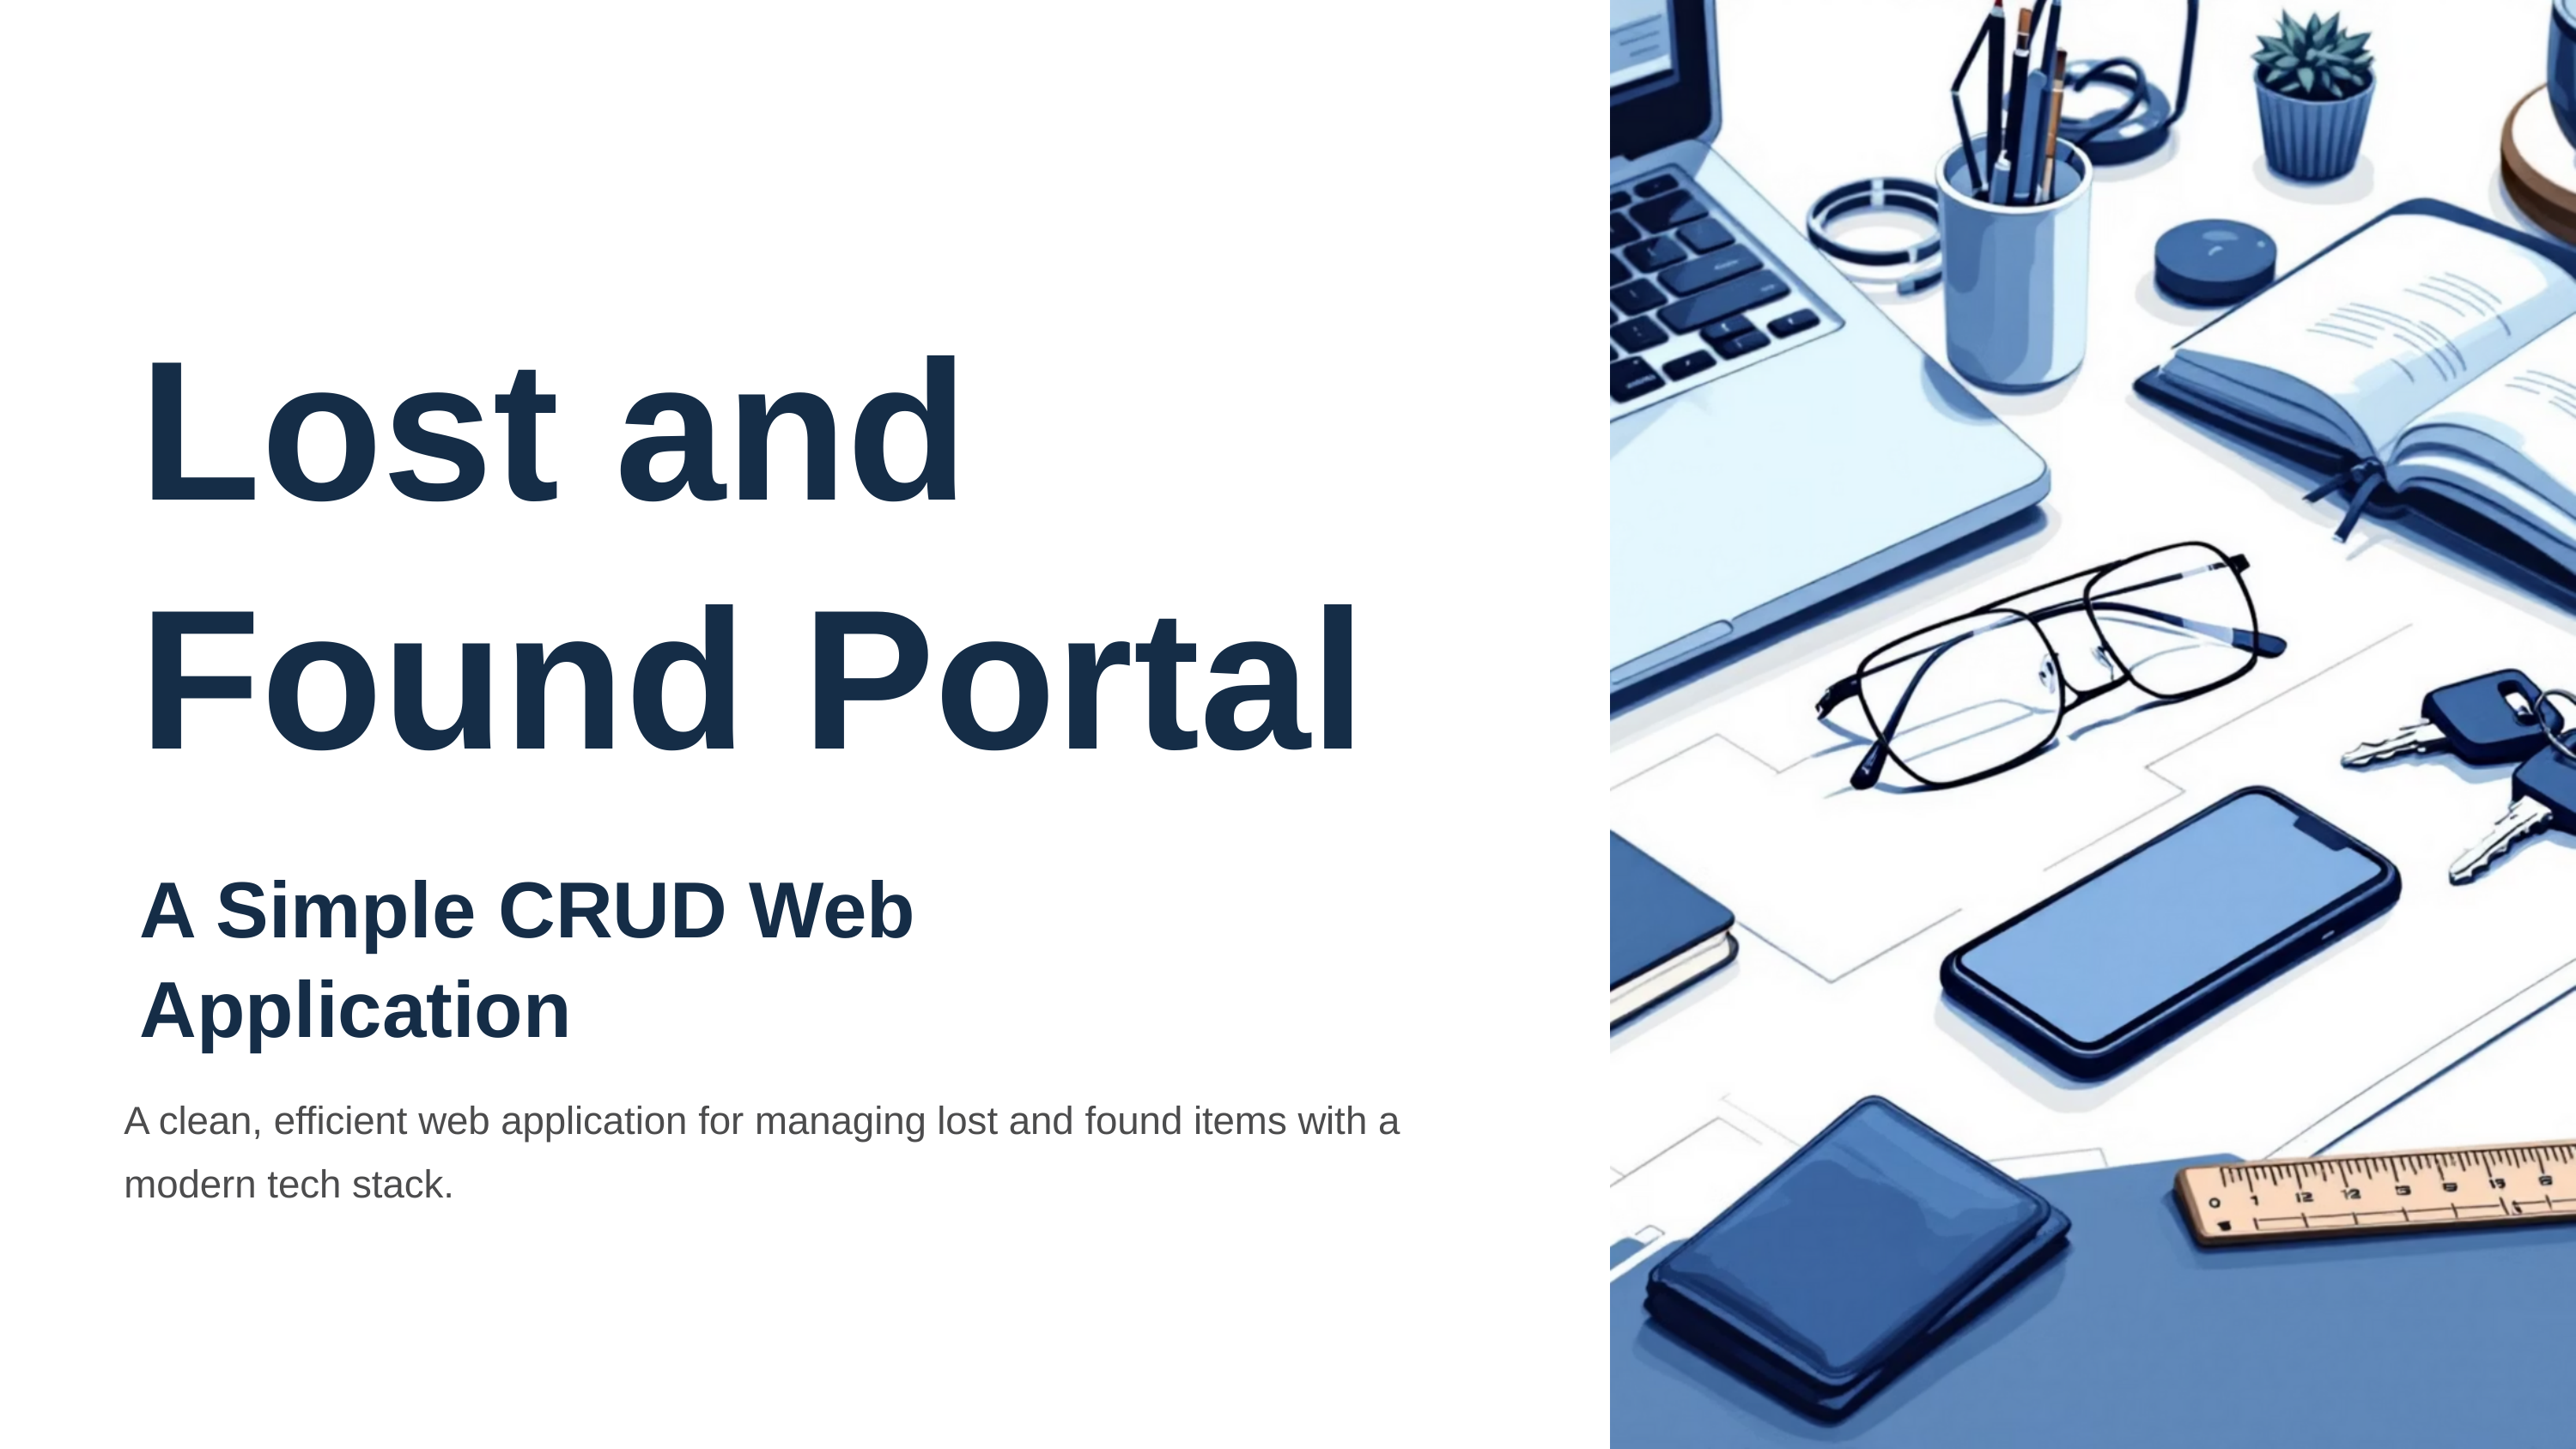

Lost and Found Portal
A Simple CRUD Web Application
A clean, efficient web application for managing lost and found items with a modern tech stack.